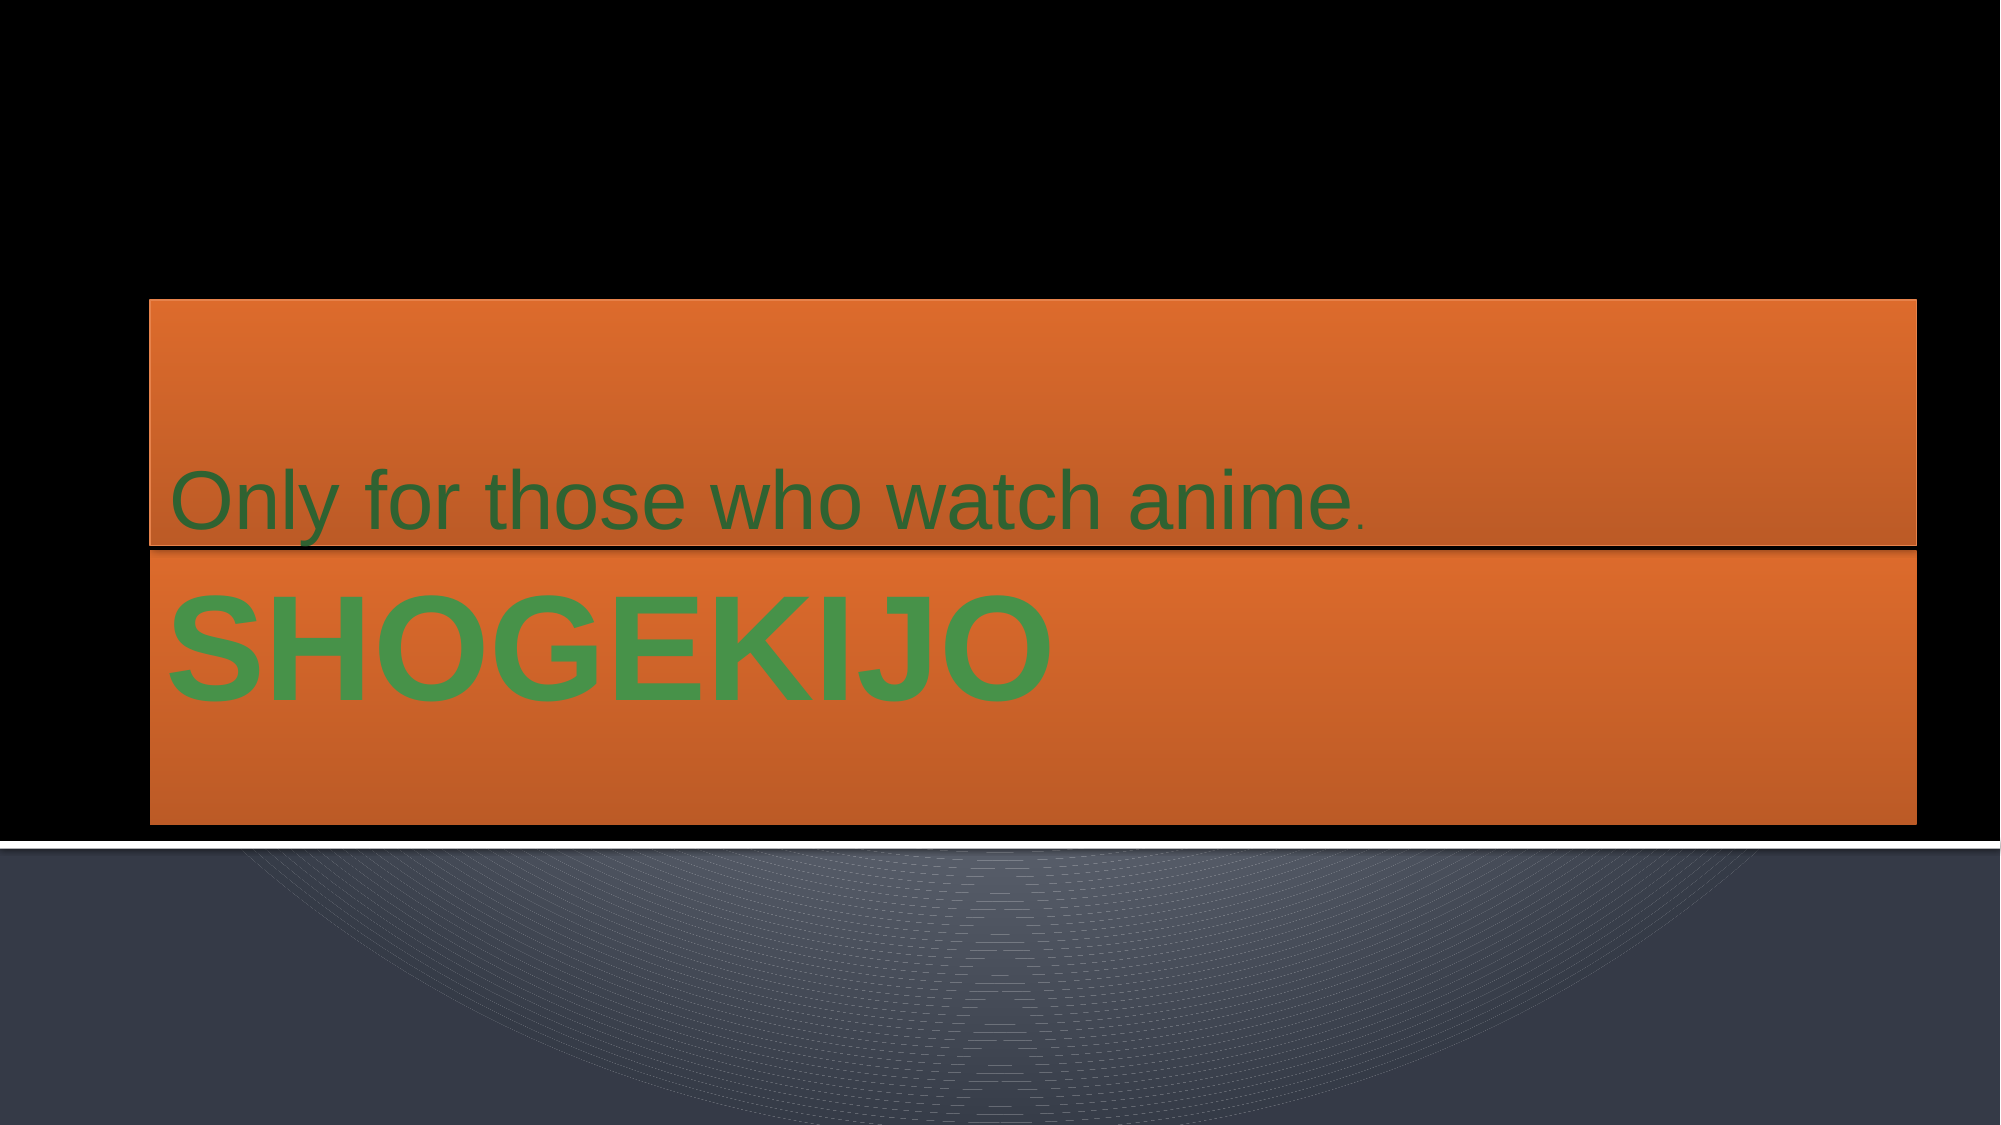

Only for those who watch anime.
# SHOGEKIJO